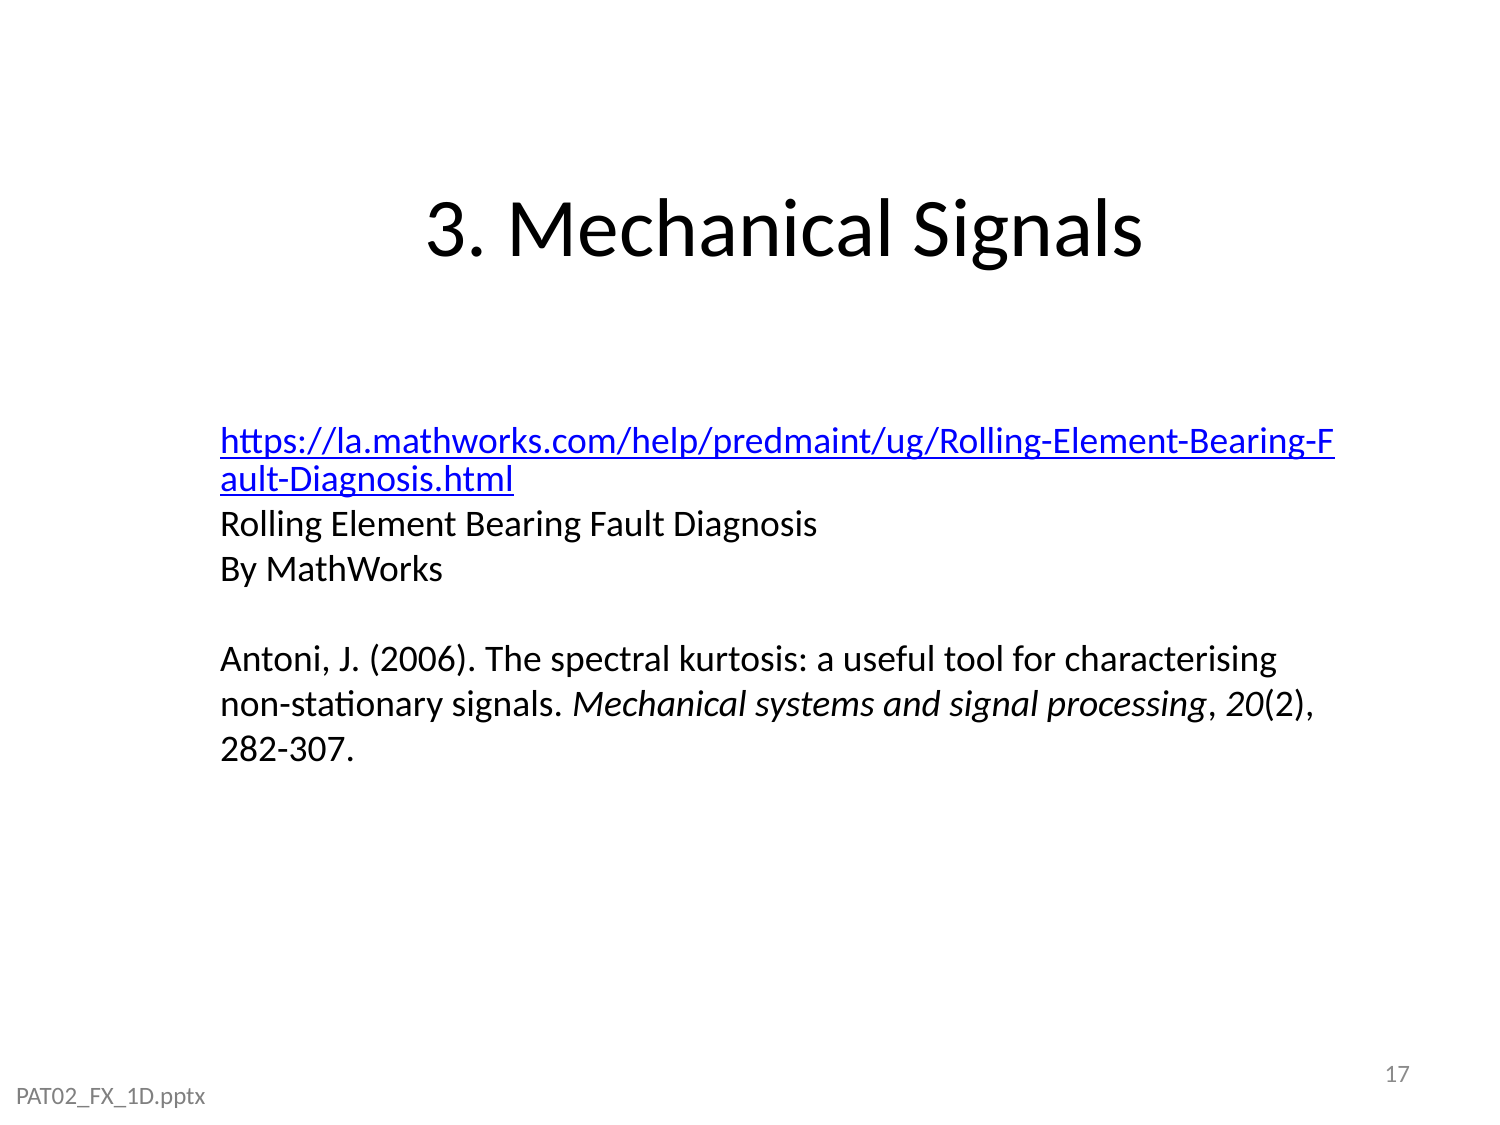

3. Mechanical Signals
https://la.mathworks.com/help/predmaint/ug/Rolling-Element-Bearing-Fault-Diagnosis.html
Rolling Element Bearing Fault Diagnosis
By MathWorks

Antoni, J. (2006). The spectral kurtosis: a useful tool for characterising non-stationary signals. Mechanical systems and signal processing, 20(2), 282-307.
17
PAT02_FX_1D.pptx